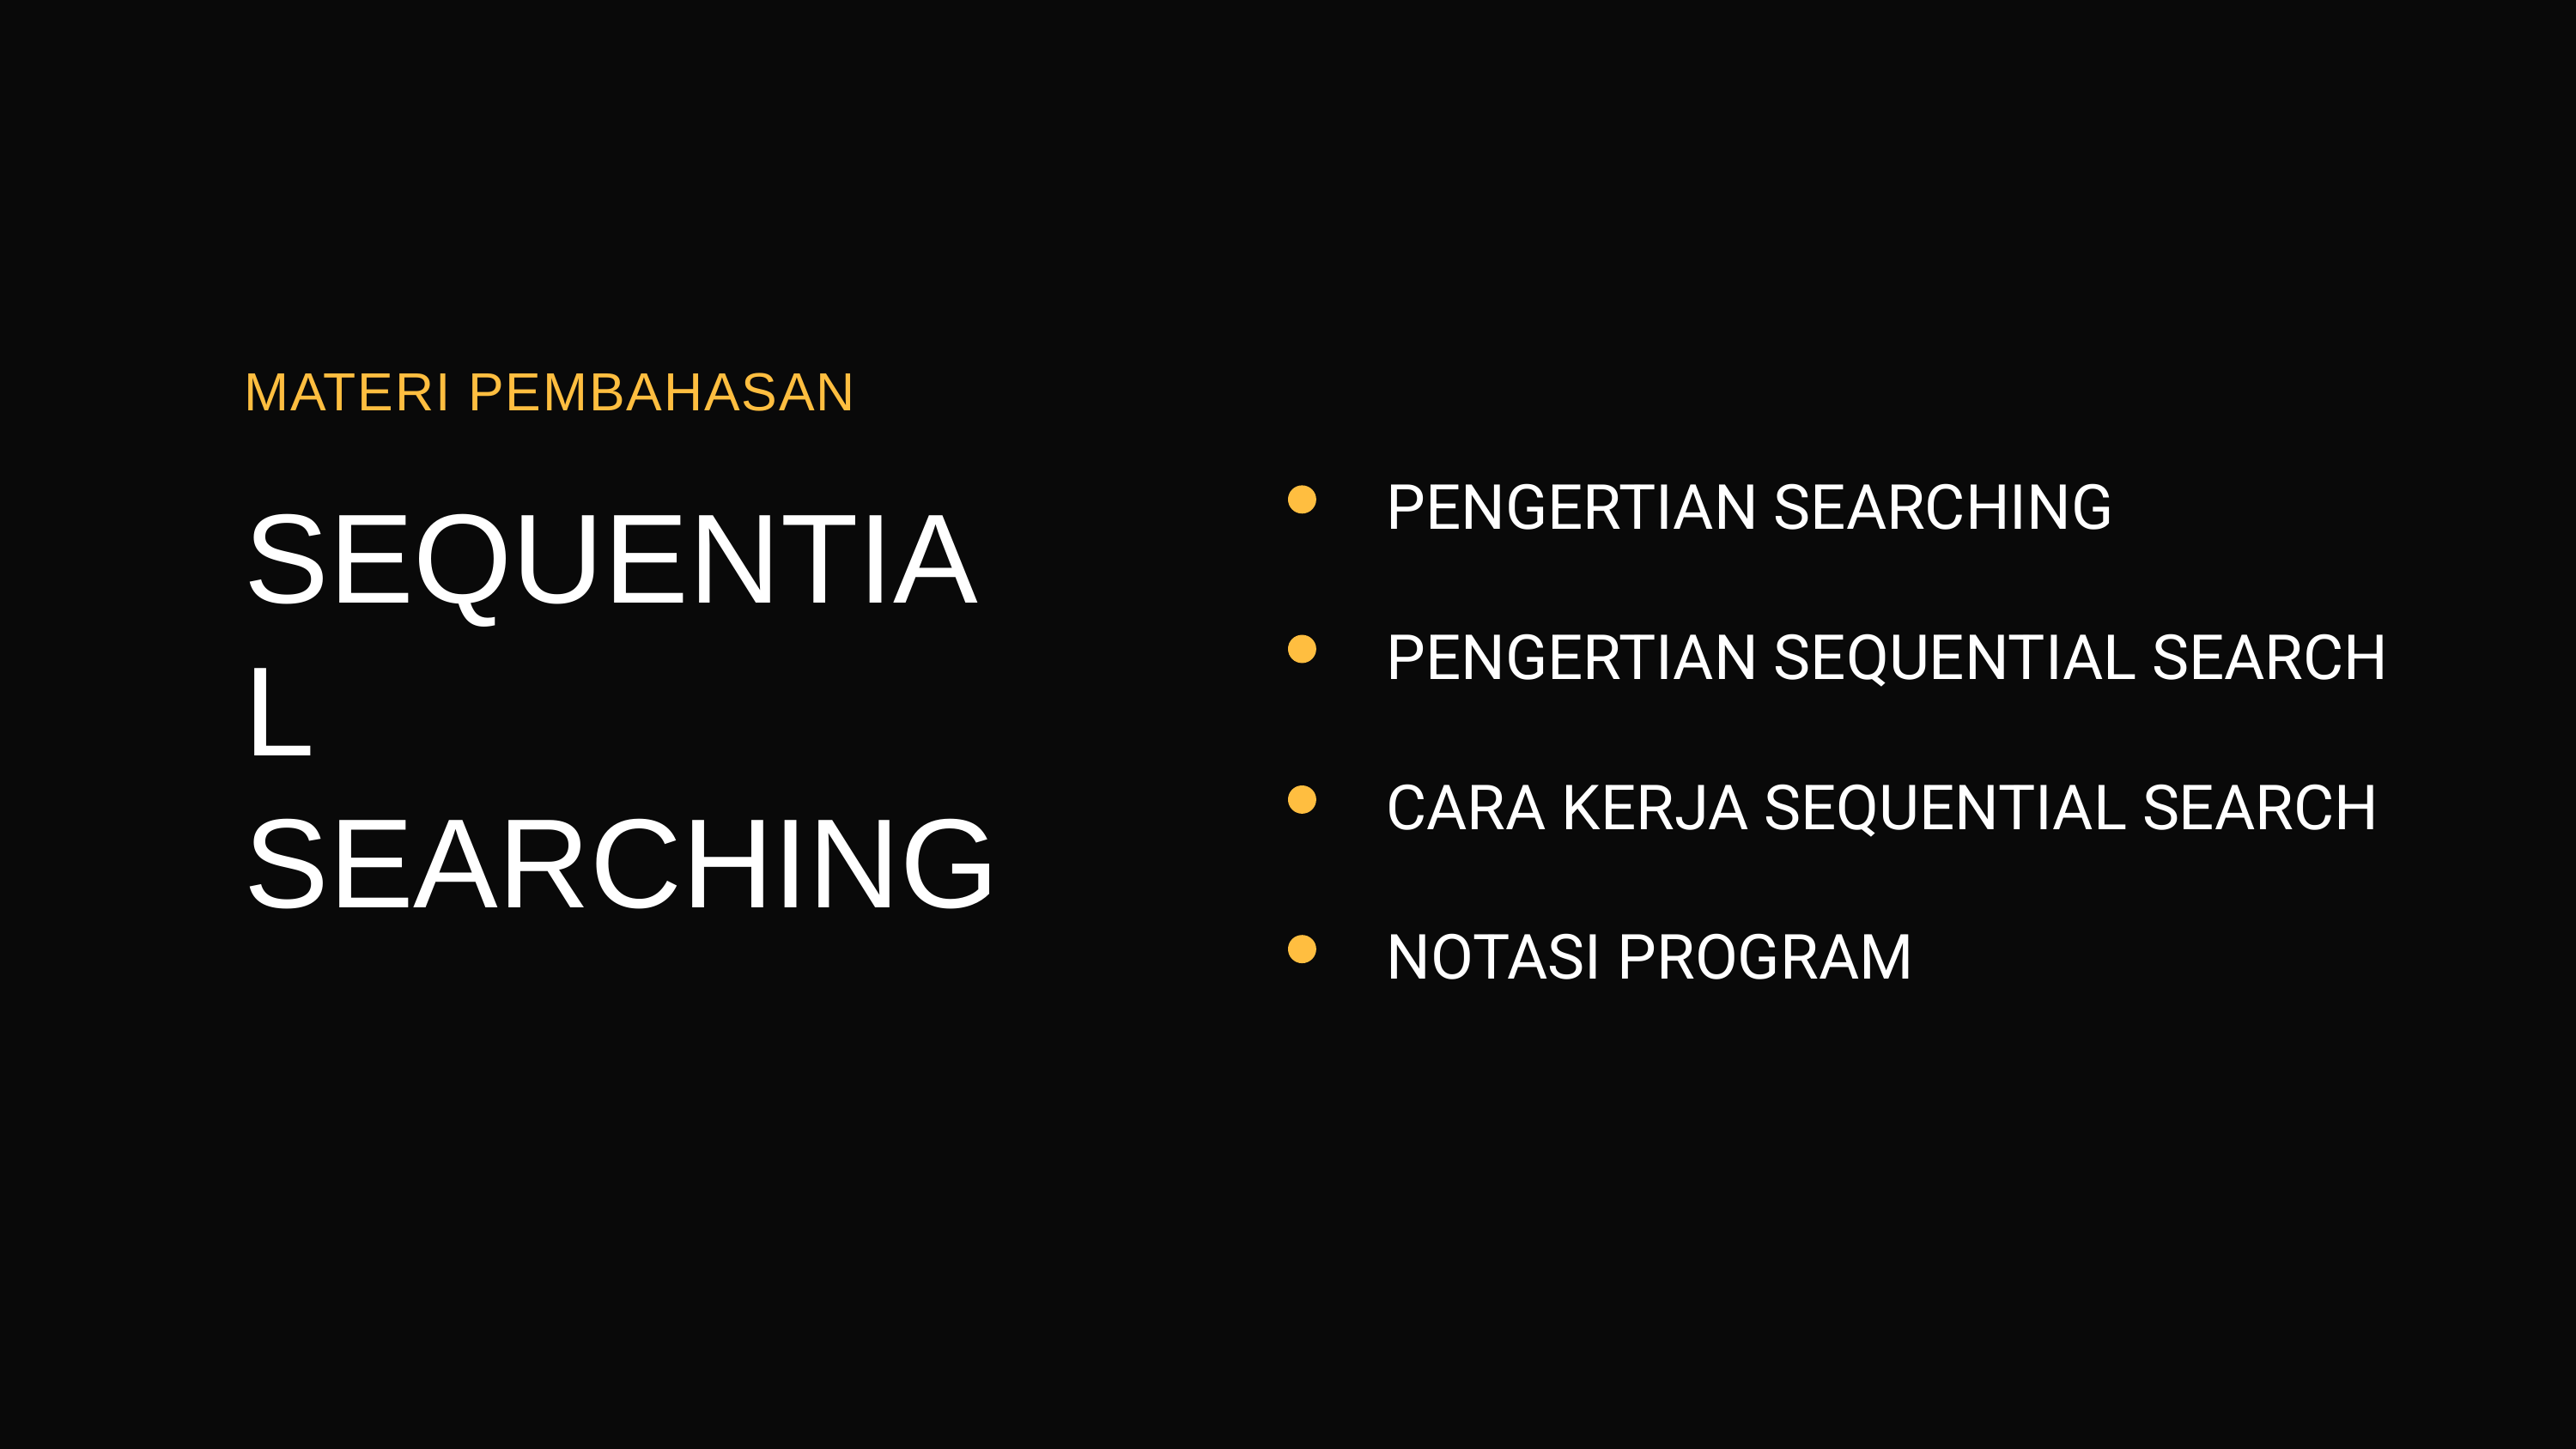

MATERI PEMBAHASAN
SEQUENTIAL
SEARCHING
PENGERTIAN SEARCHING

PENGERTIAN SEQUENTIAL SEARCH

CARA KERJA SEQUENTIAL SEARCH

NOTASI PROGRAM